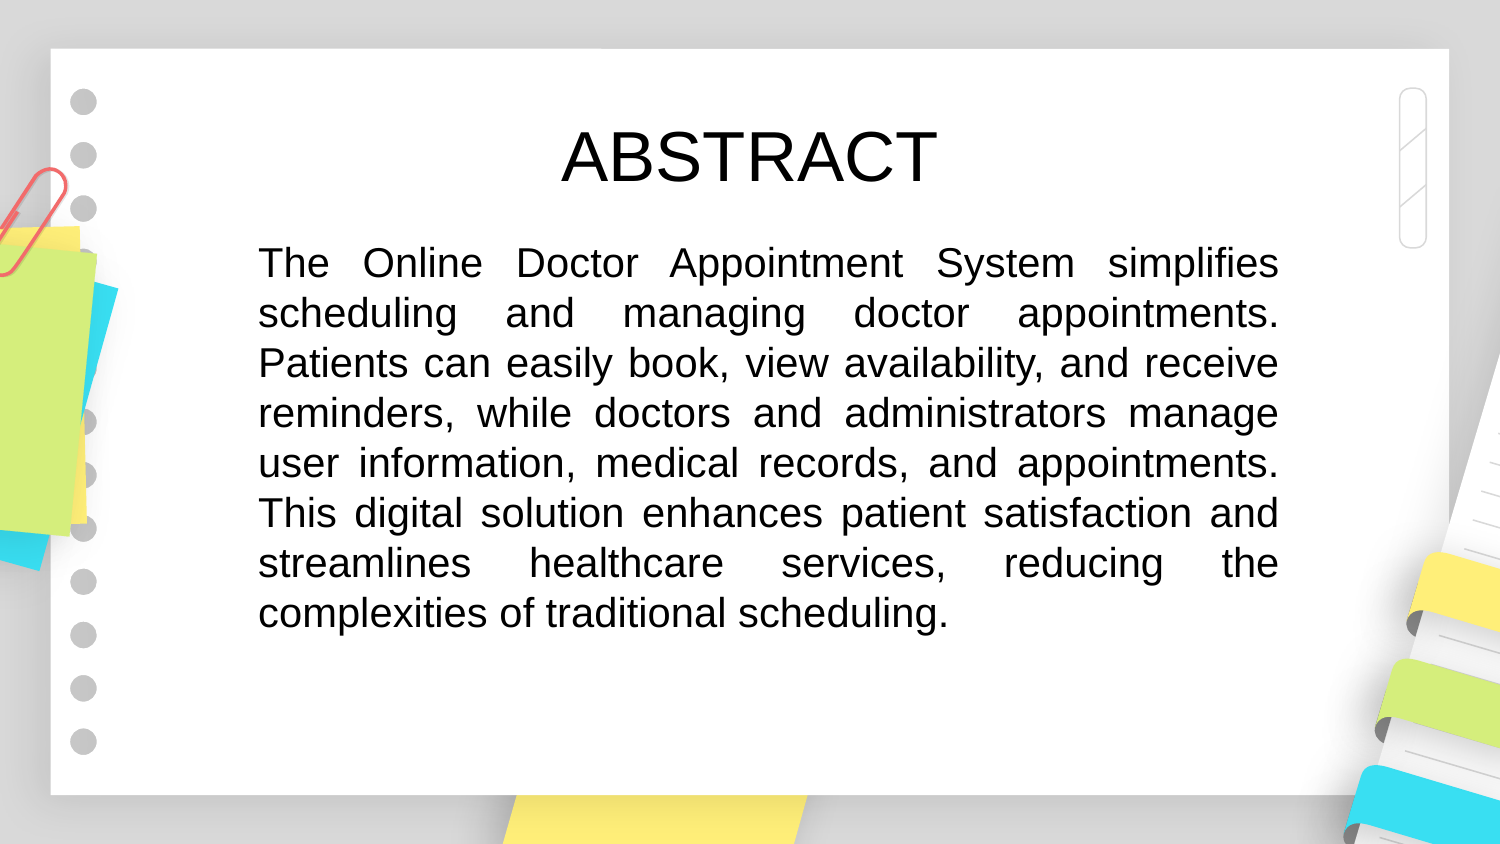

# ABSTRACT
The Online Doctor Appointment System simplifies scheduling and managing doctor appointments. Patients can easily book, view availability, and receive reminders, while doctors and administrators manage user information, medical records, and appointments. This digital solution enhances patient satisfaction and streamlines healthcare services, reducing the complexities of traditional scheduling.